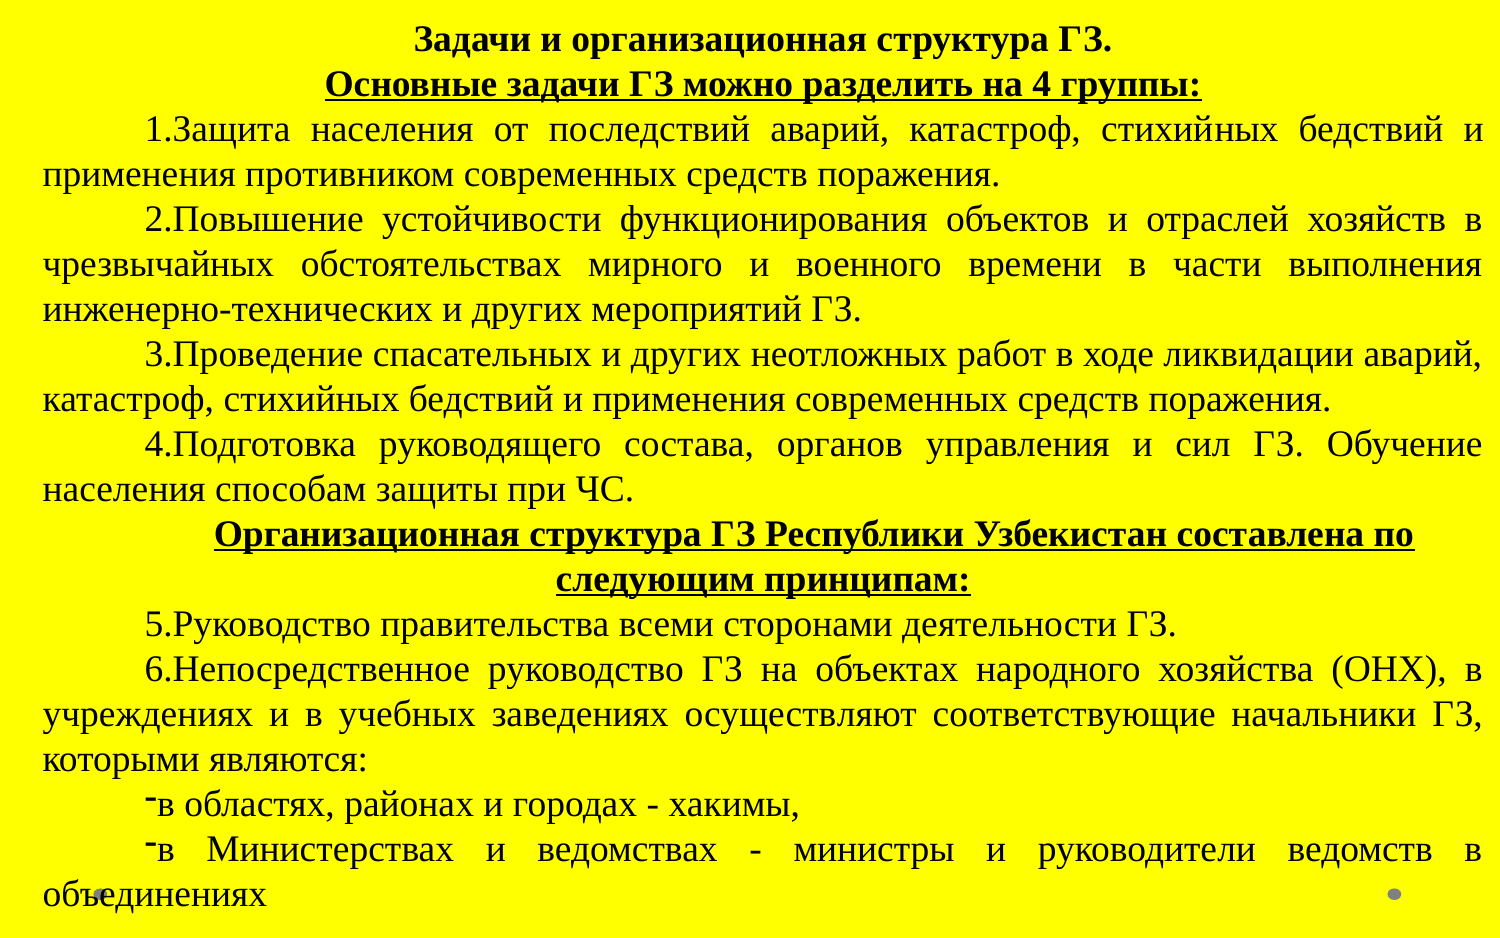

Задачи и организационная структура ГЗ.
Основные задачи ГЗ можно разделить на 4 группы:
Защита населения от последствий аварий, катастроф, стихий­ных бедствий и применения противником современных средств поражения.
Повышение устойчивости функционирования объектов и отраслей хозяйств в чрезвычайных обстоятельствах мирного и военного времени в части выполнения инженерно-технических и других мероприятий ГЗ.
Проведение спасательных и других неотложных работ в ходе ликвидации аварий, катастроф, стихийных бедствий и применения современных средств поражения.
Подготовка руководящего состава, органов управления и сил ГЗ. Обучение населения способам защиты при ЧС.
Организационная структура ГЗ Республики Узбекистан составлена по следующим принципам:
Руководство правительства всеми сторонами деятельности ГЗ.
Непосредственное руководство ГЗ на объектах народного хозяйства (ОНХ), в учреждениях и в учебных заведениях осуществ­ляют соответствующие начальники ГЗ, которыми являются:
в областях, районах и городах - хакимы,
в Министерствах и ведомствах - министры и руководители ведомств в объединениях